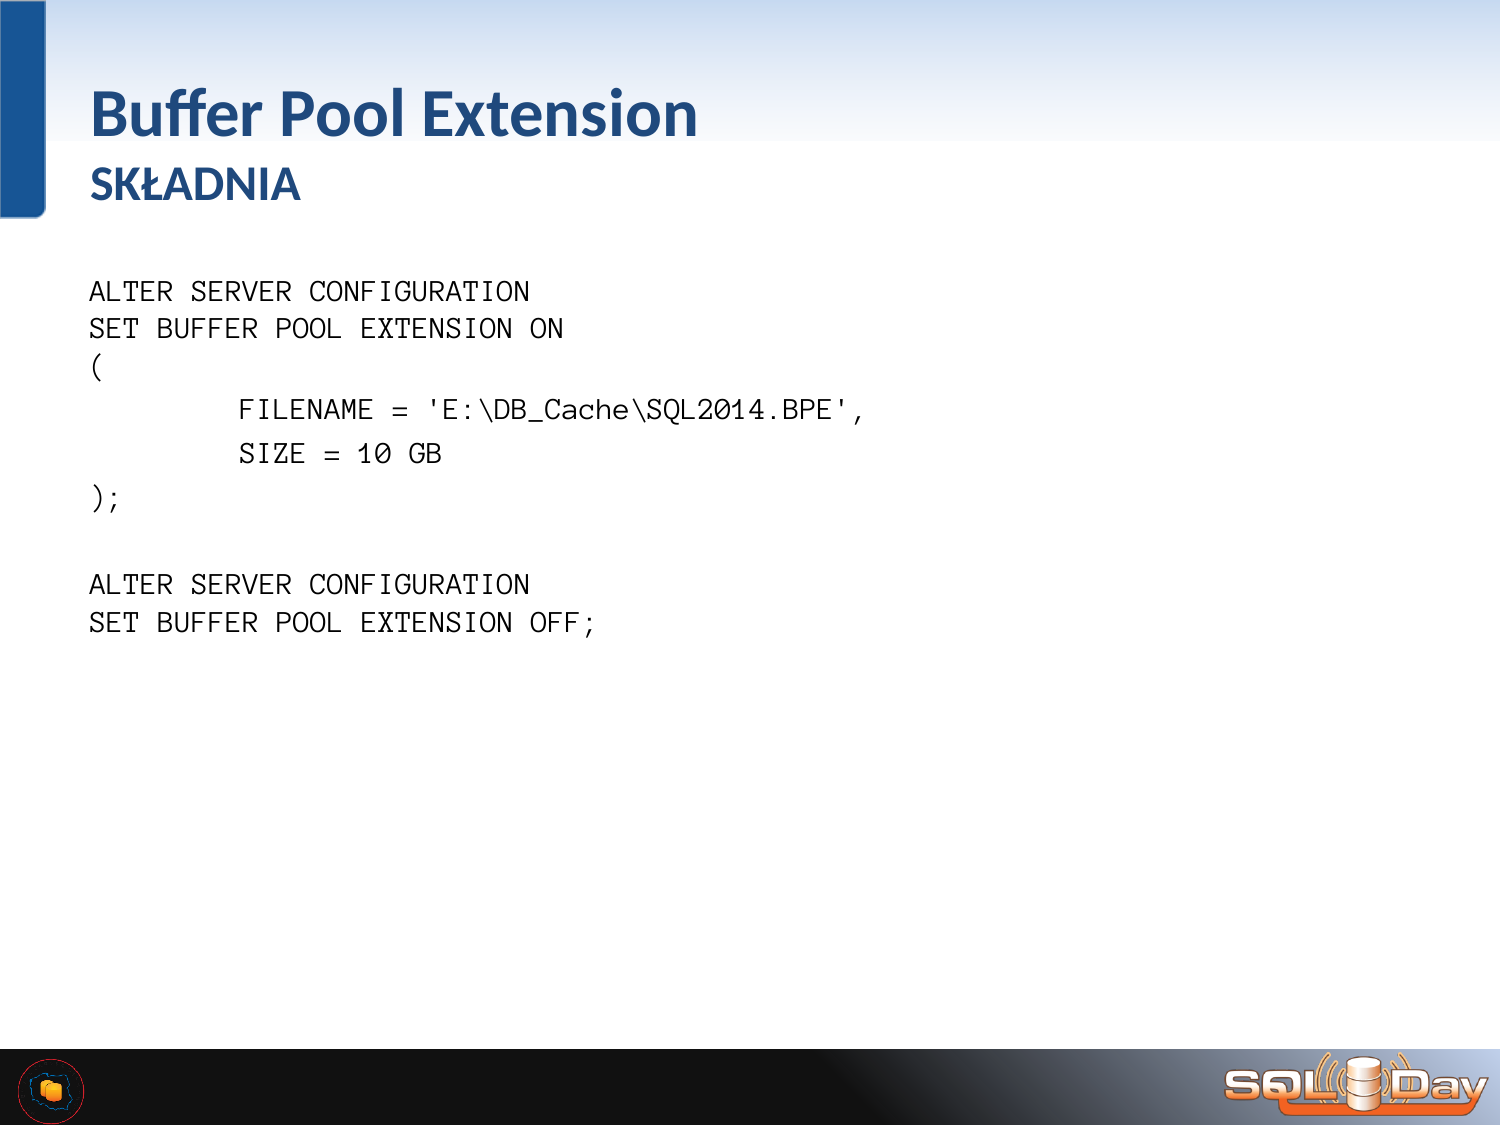

# Buffer Pool Extension SKŁADNIA
ALTER SERVER CONFIGURATION
SET BUFFER POOL EXTENSION ON
(
	FILENAME = 'E:\DB_Cache\SQL2014.BPE',
	SIZE = 10 GB
);

ALTER SERVER CONFIGURATION
SET BUFFER POOL EXTENSION OFF;